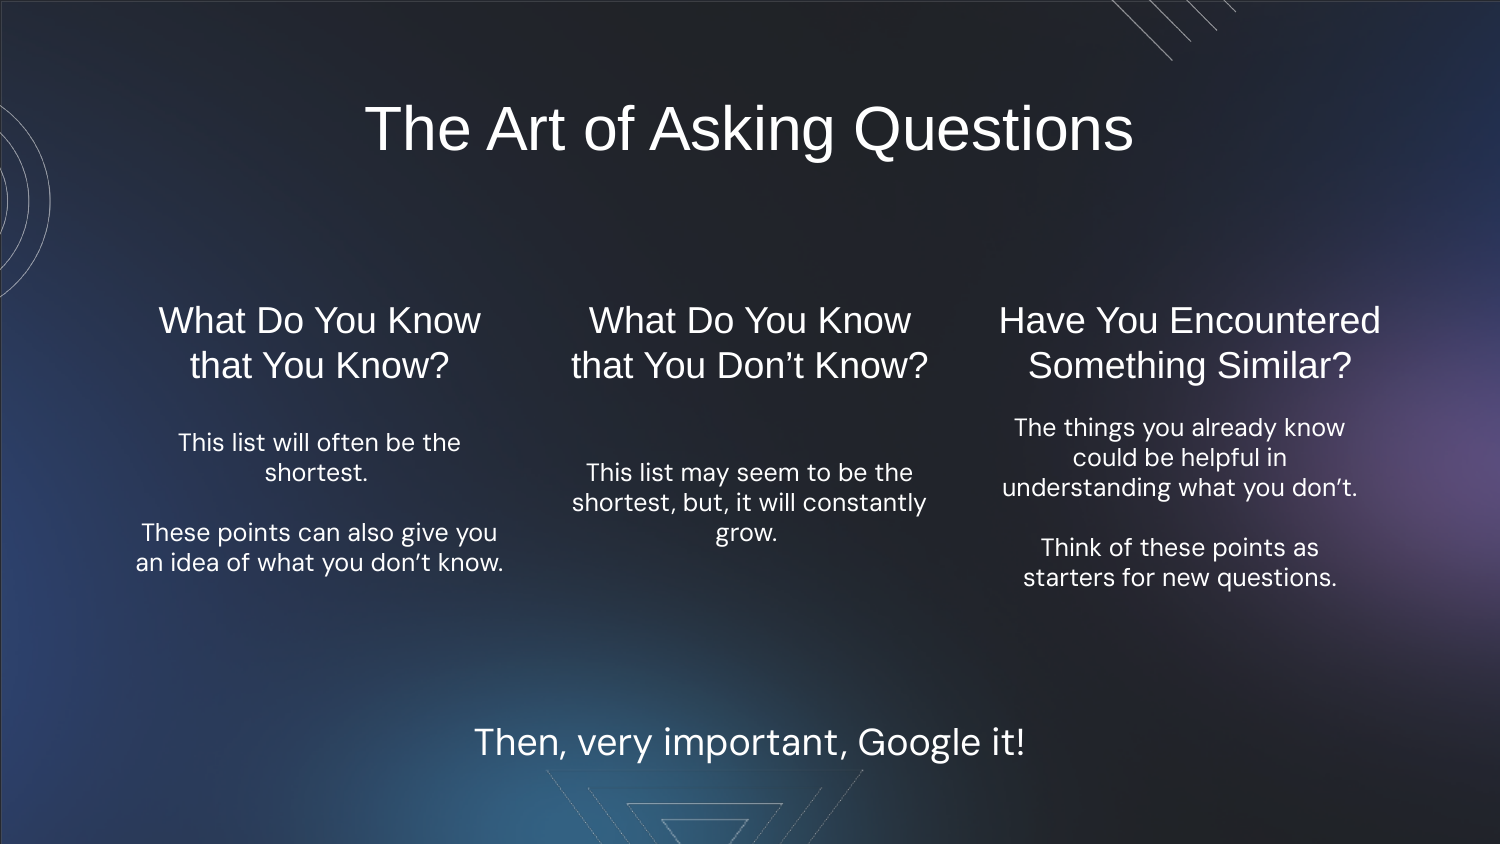

# The Art of Asking Questions
What Do You Know that You Know?
What Do You Know that You Don’t Know?
Have You Encountered Something Similar?
This list will often be the shortest.

These points can also give you an idea of what you don’t know.
This list may seem to be the shortest, but, it will constantly grow.
The things you already know could be helpful in understanding what you don’t.

Think of these points as starters for new questions.
Then, very important, Google it!